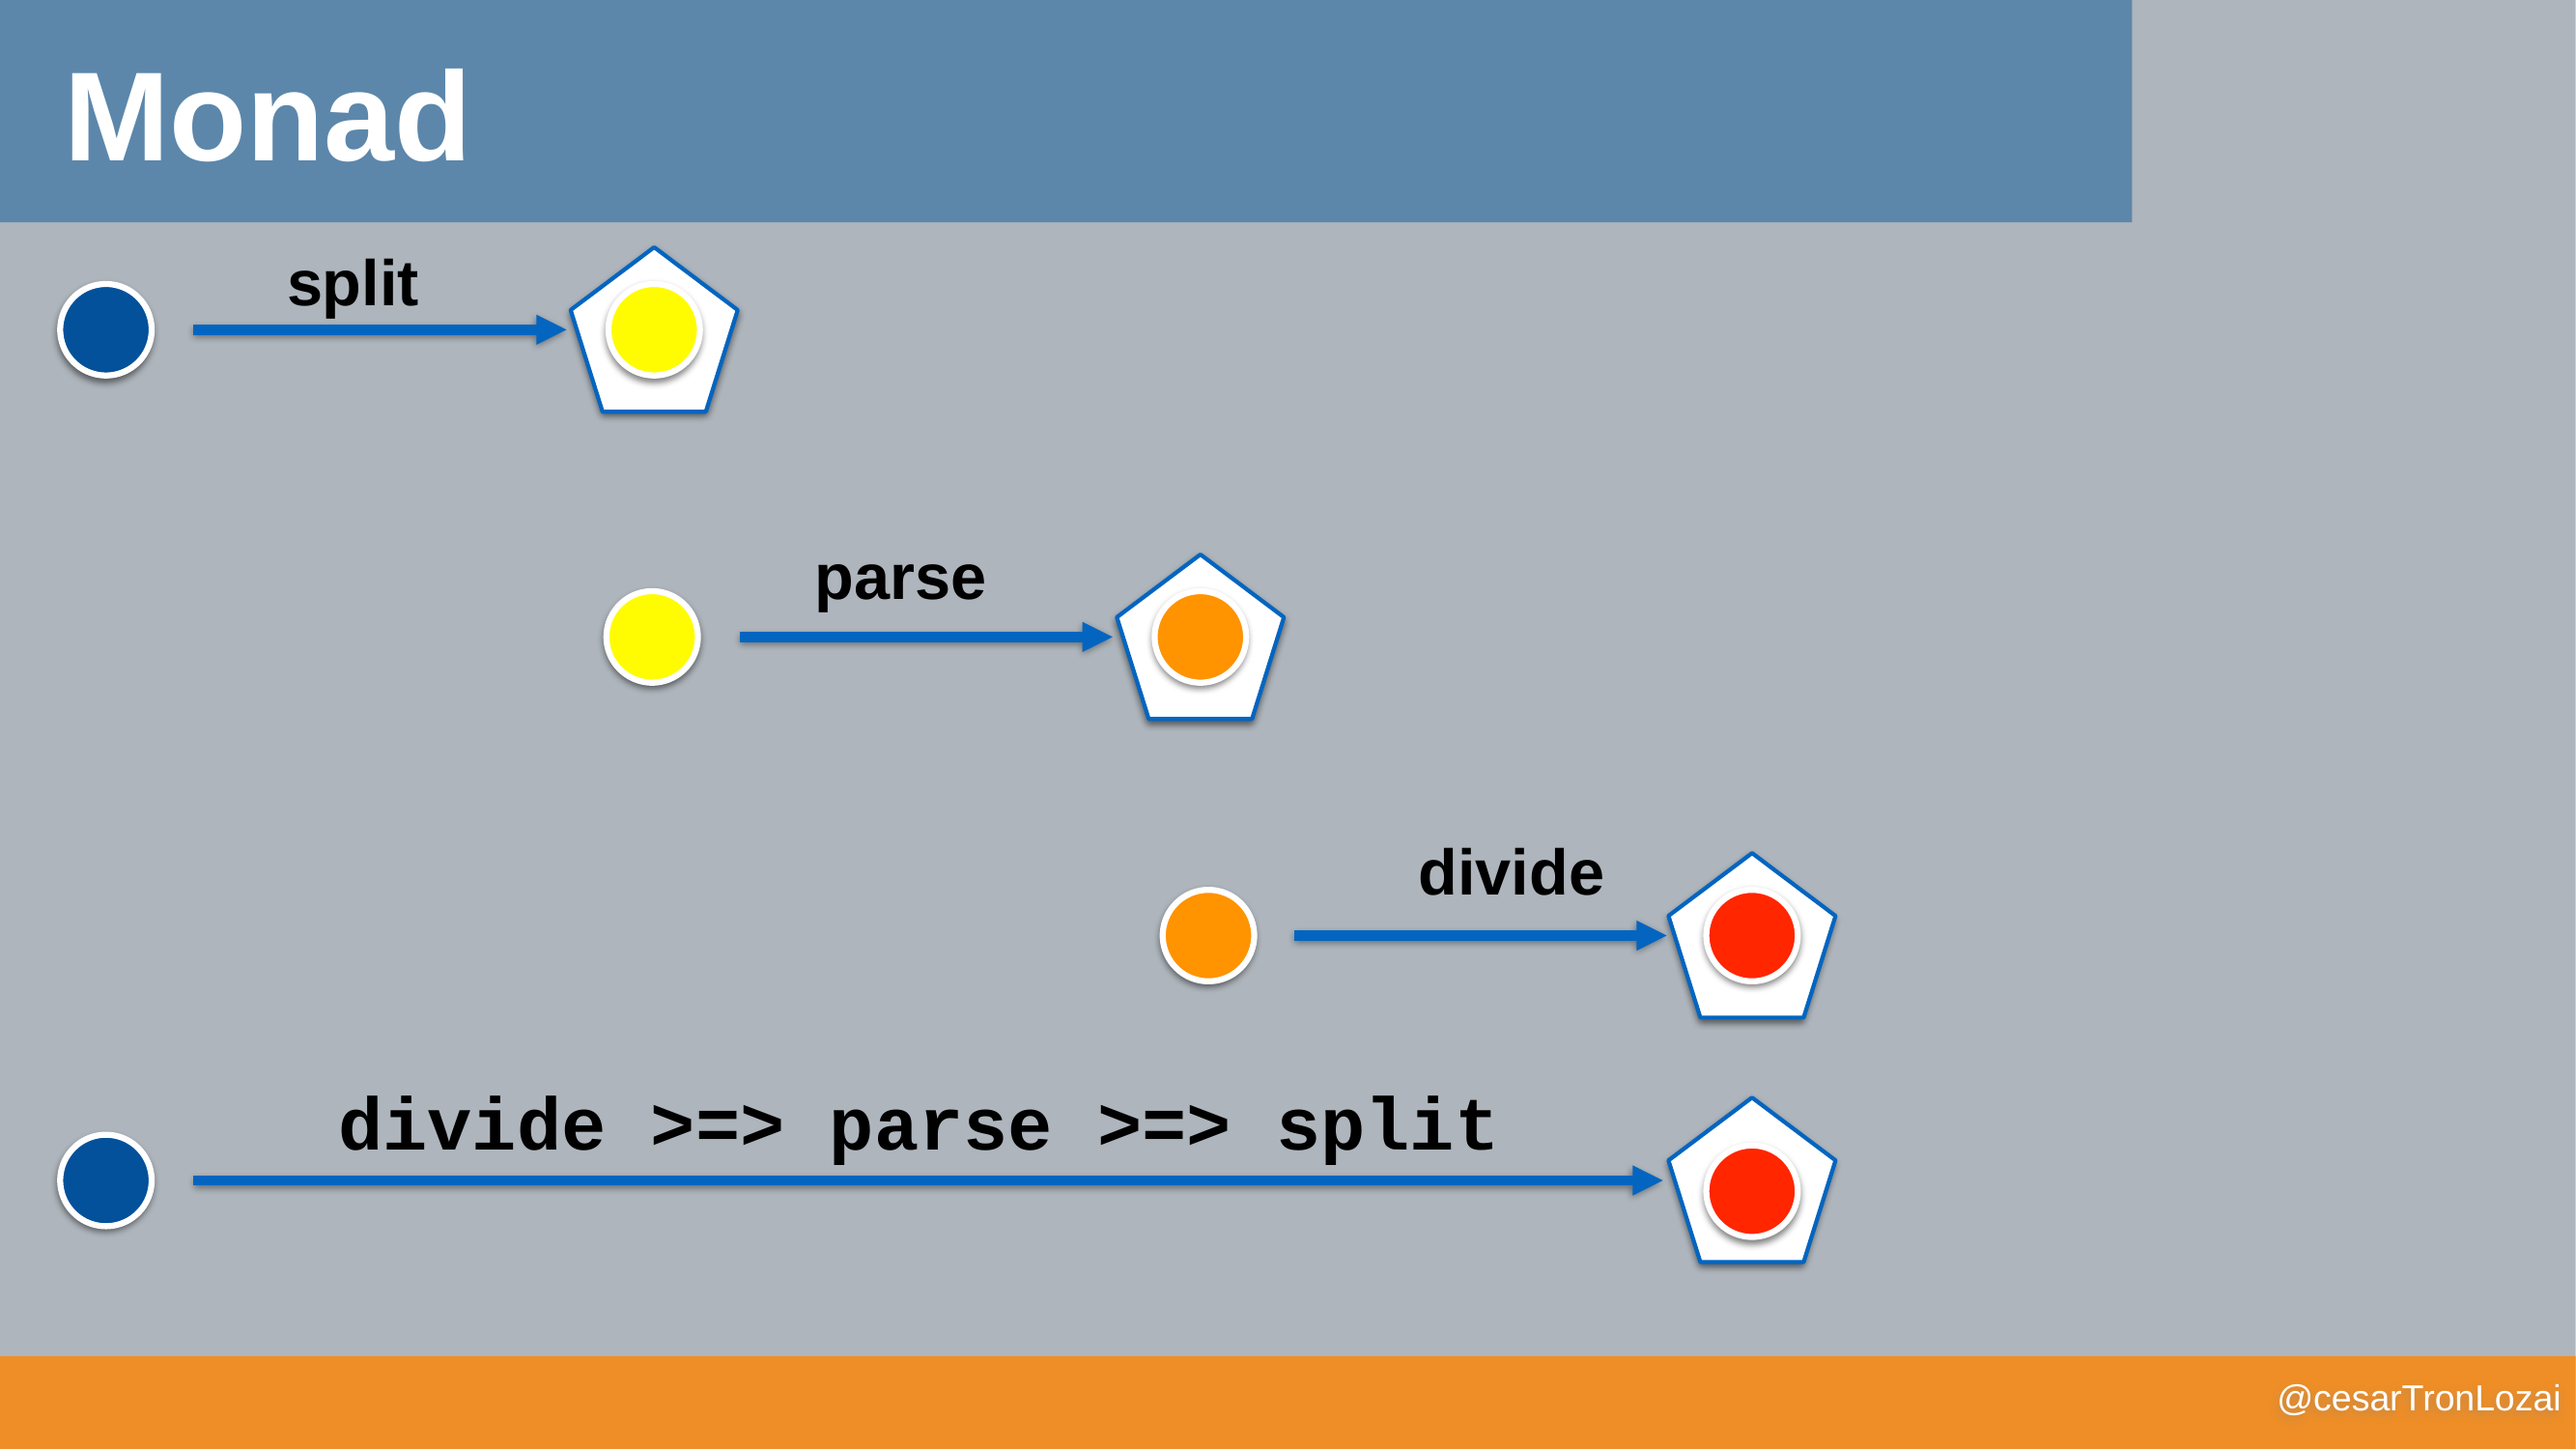

Monad
split

parse

divide

divide >=> parse >=> split